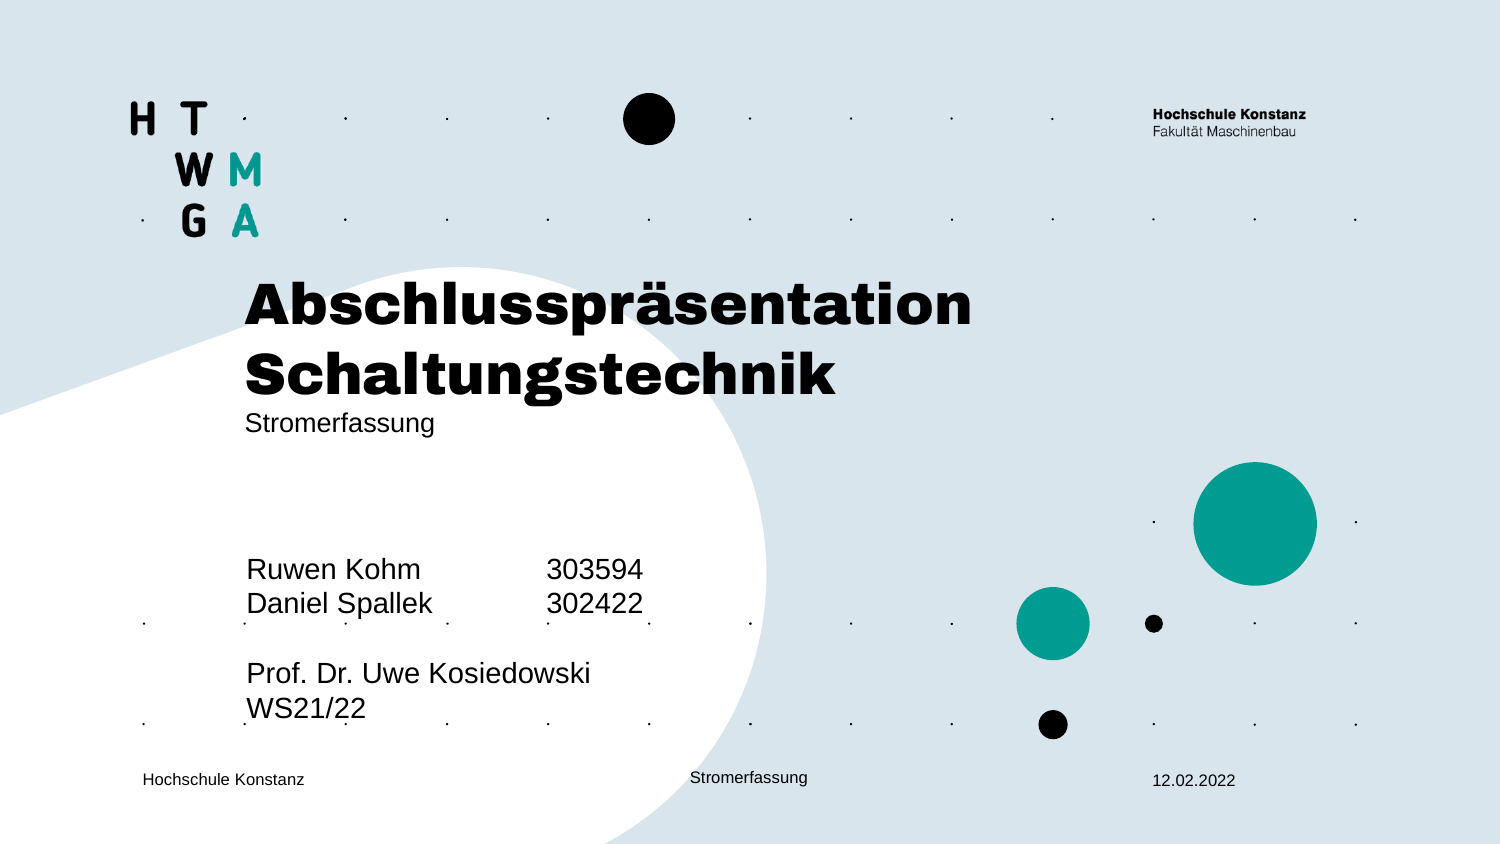

Abschlusspräsentation Schaltungstechnik
Stromerfassung
Ruwen Kohm	303594
Daniel Spallek	302422

Prof. Dr. Uwe Kosiedowski
WS21/22